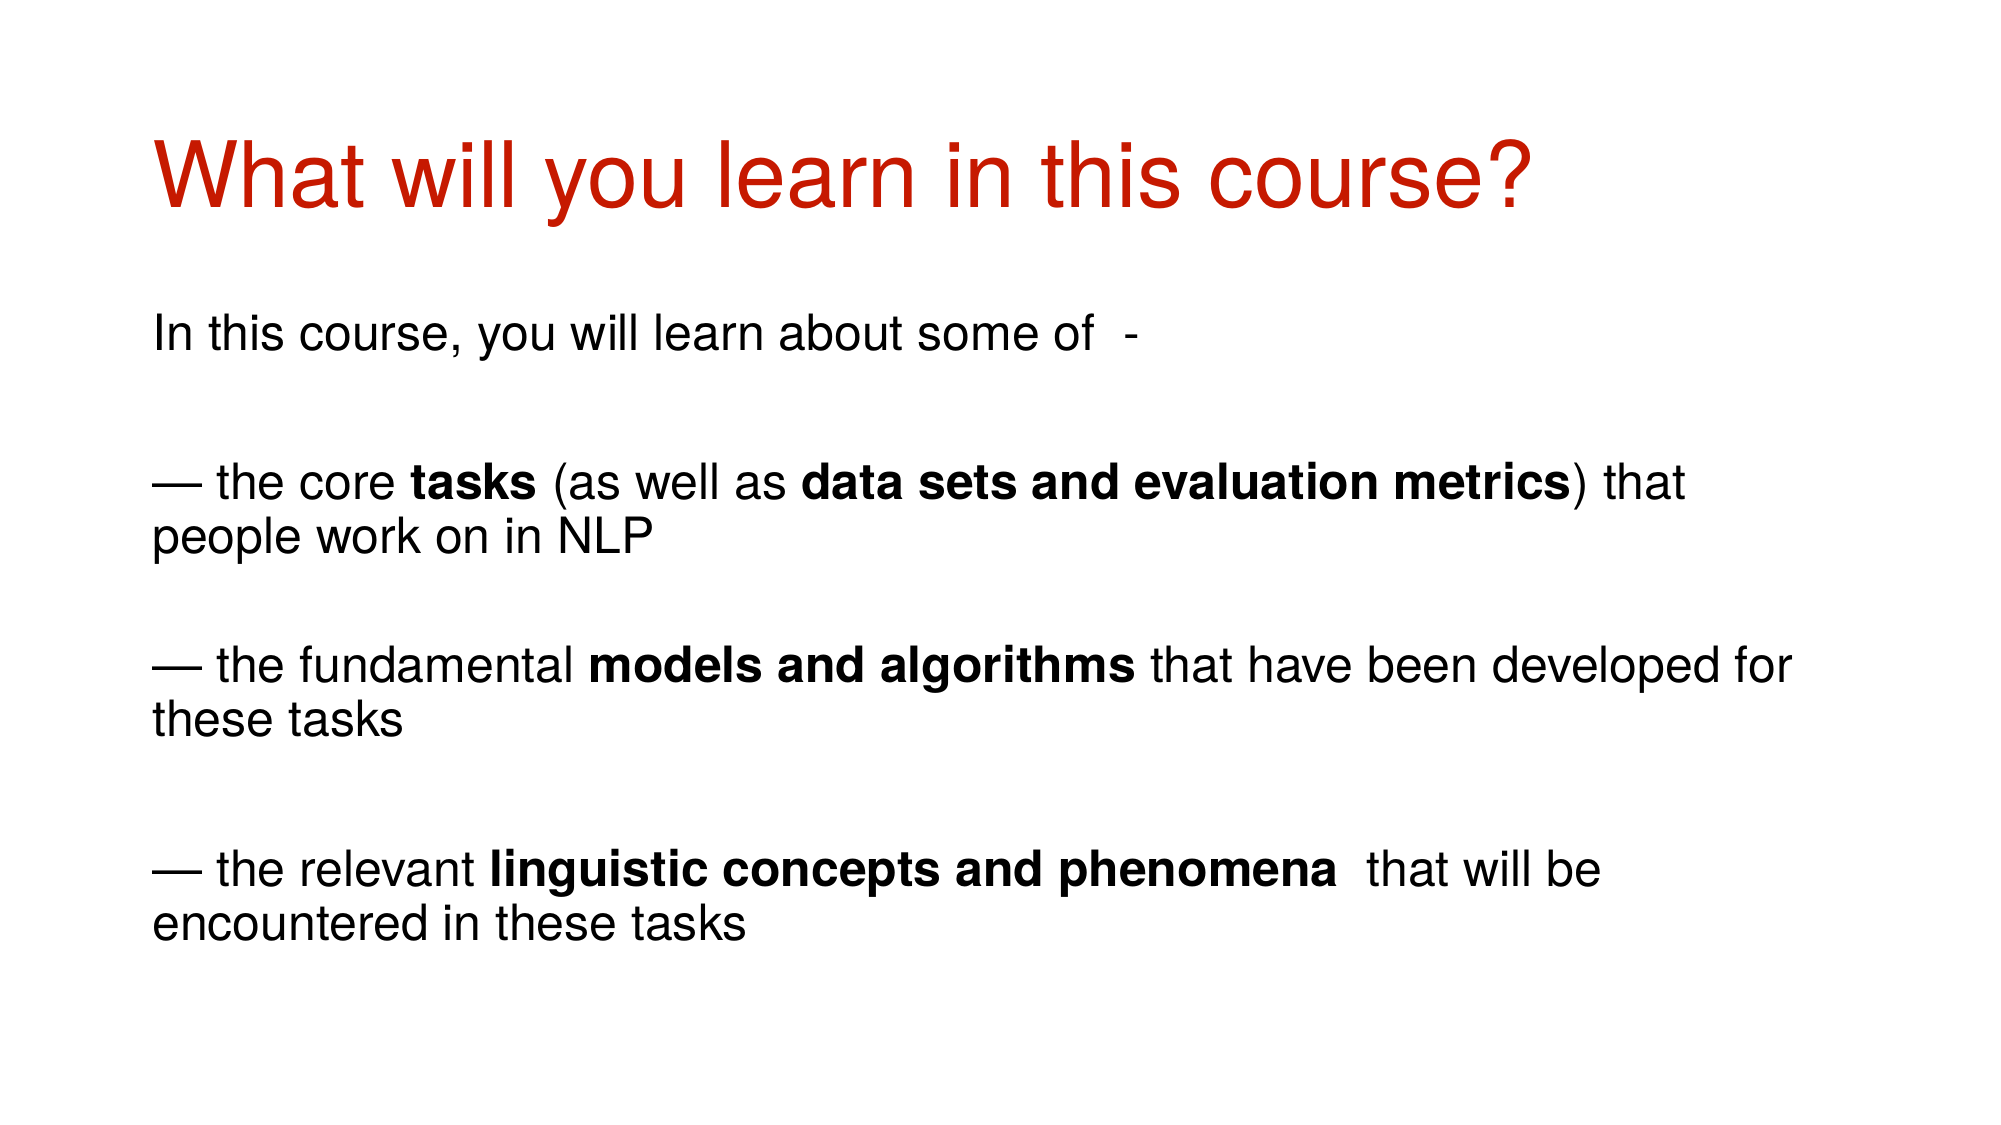

# What will you learn in this course?
In this course, you will learn about some of   -

— the core tasks (as well as data sets and evaluation metrics) that people work on in NLP
— the fundamental models and algorithms  that have been developed for these tasks

— the relevant linguistic concepts and phenomena   that will be encountered in these tasks